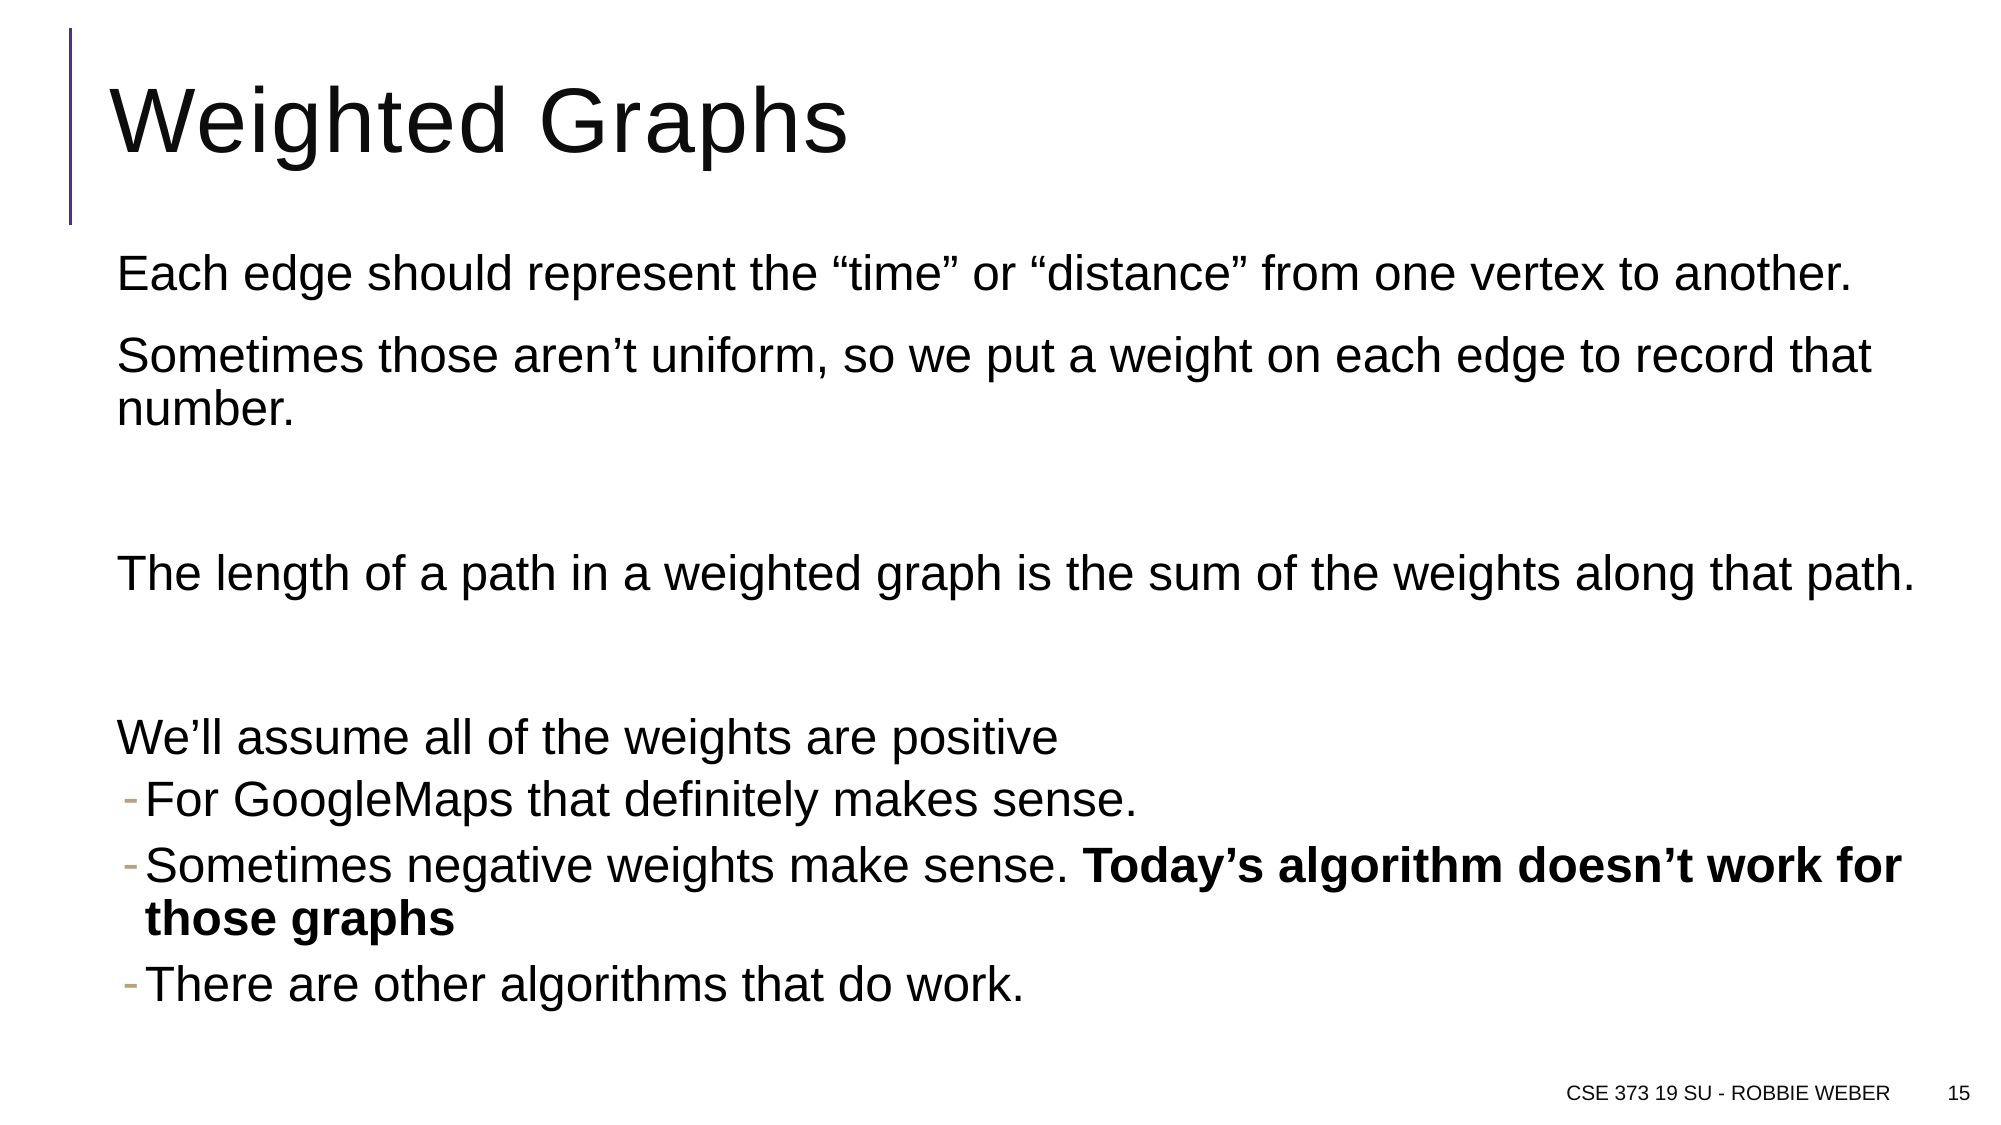

# Weighted Graphs
Each edge should represent the “time” or “distance” from one vertex to another.
Sometimes those aren’t uniform, so we put a weight on each edge to record that number.

The length of a path in a weighted graph is the sum of the weights along that path.

We’ll assume all of the weights are positive
For GoogleMaps that definitely makes sense.
Sometimes negative weights make sense. Today’s algorithm doesn’t work for those graphs
There are other algorithms that do work.
CSE 373 19 SU - Robbie Weber
15